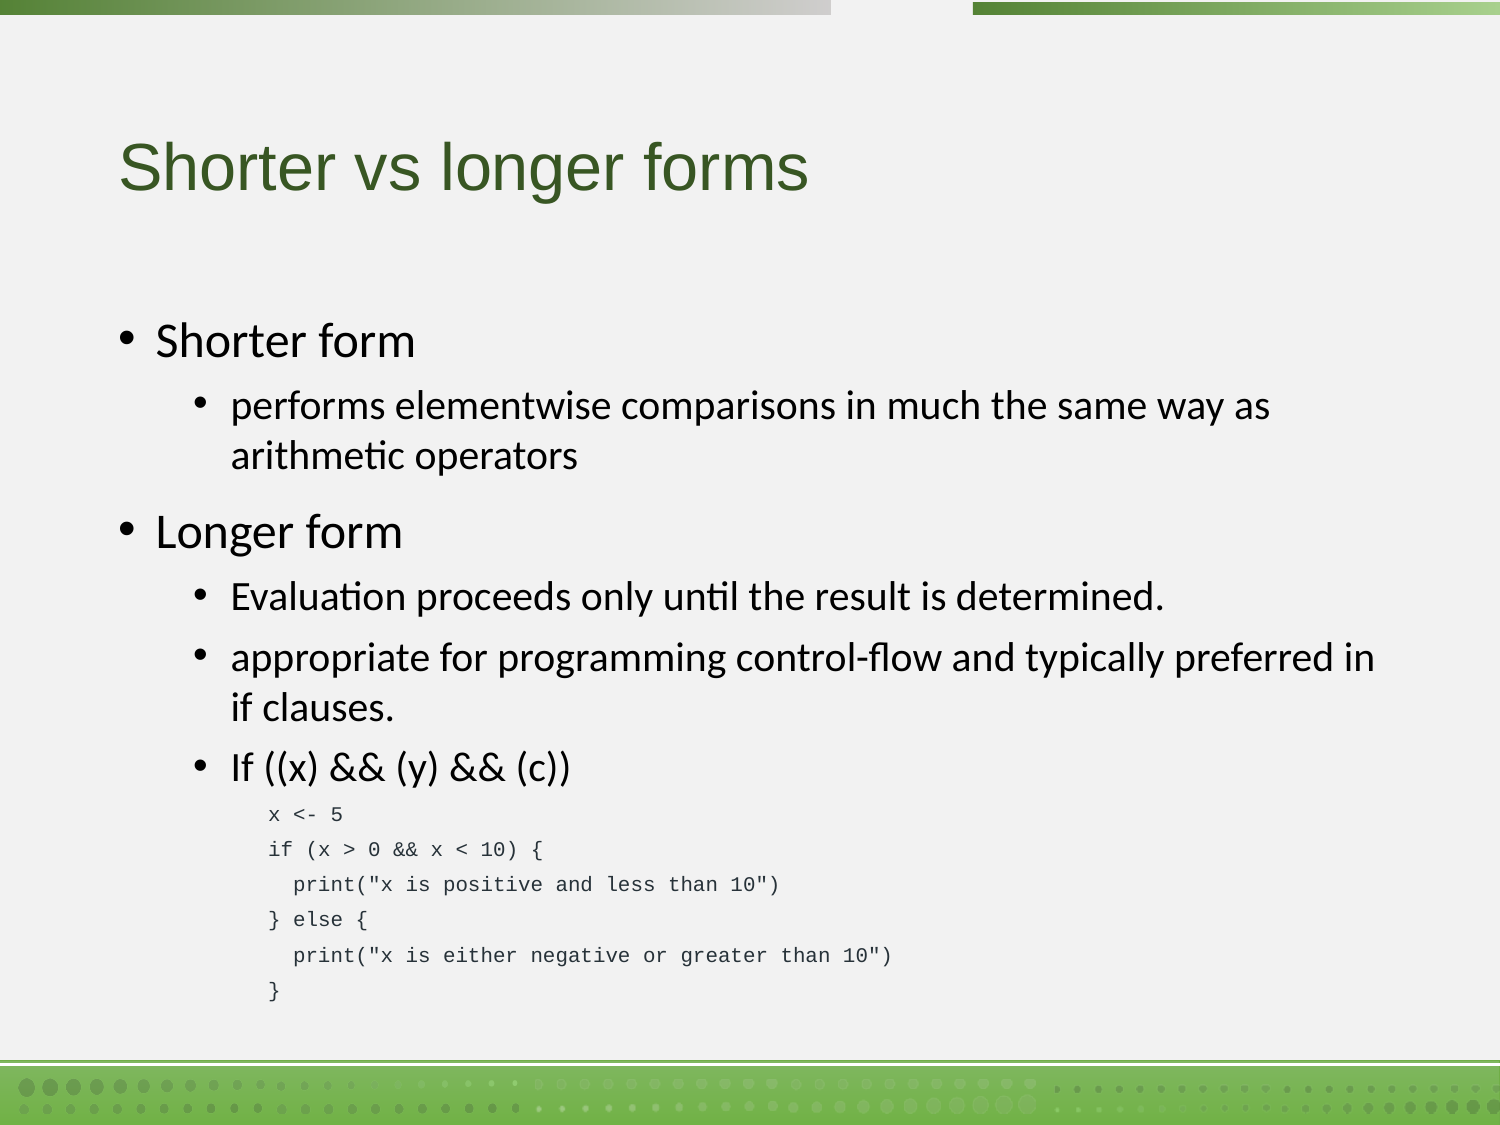

# Shorter vs longer forms
Shorter form
performs elementwise comparisons in much the same way as arithmetic operators
Longer form
Evaluation proceeds only until the result is determined.
appropriate for programming control-flow and typically preferred in if clauses.
If ((x) && (y) && (c))
x <- 5
if (x > 0 && x < 10) {
  print("x is positive and less than 10")
} else {
  print("x is either negative or greater than 10")
}